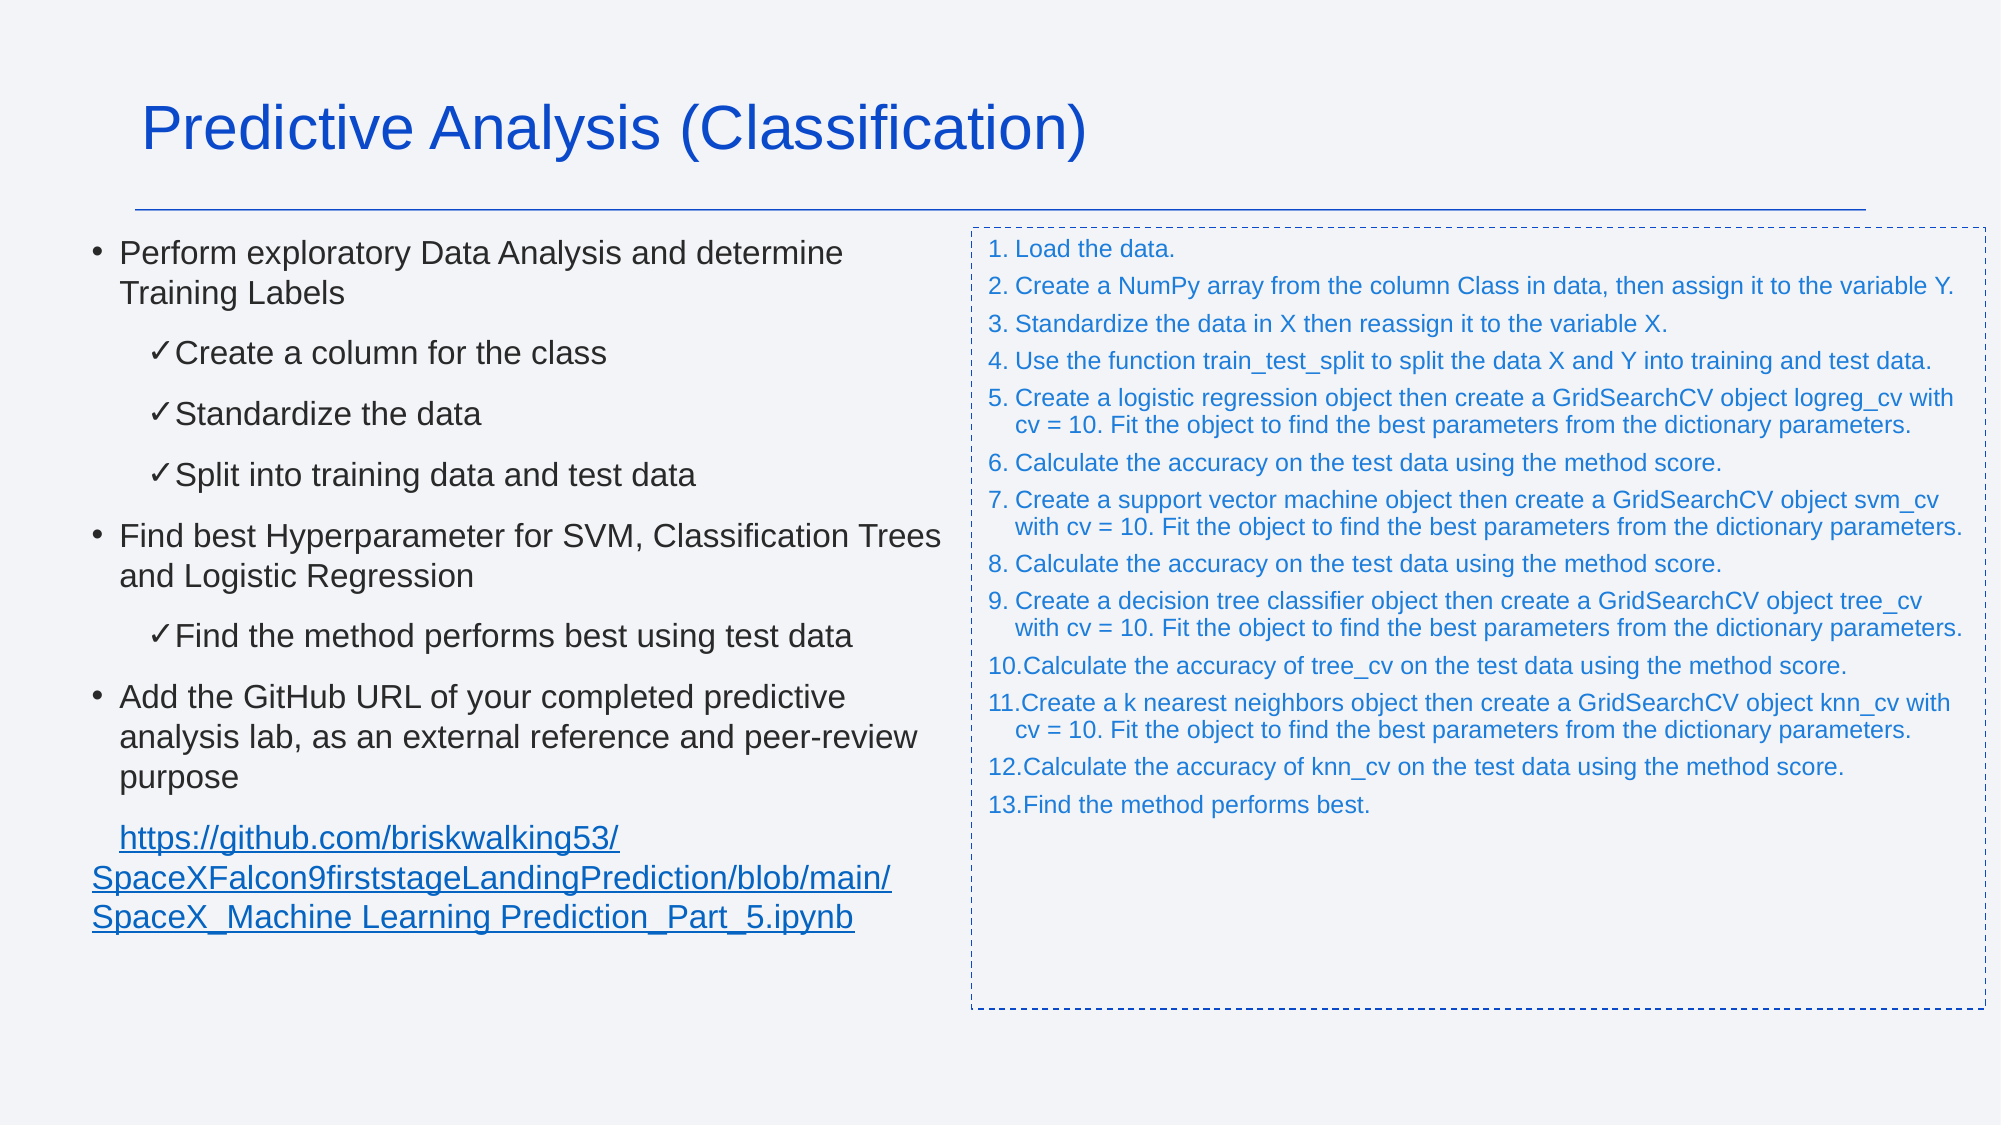

Predictive Analysis (Classification)
Perform exploratory Data Analysis and determine Training Labels
Create a column for the class
Standardize the data
Split into training data and test data
Find best Hyperparameter for SVM, Classification Trees and Logistic Regression
Find the method performs best using test data
Add the GitHub URL of your completed predictive analysis lab, as an external reference and peer-review purpose
https://github.com/briskwalking53/SpaceXFalcon9firststageLandingPrediction/blob/main/SpaceX_Machine Learning Prediction_Part_5.ipynb

Load the data.
Create a NumPy array from the column Class in data, then assign it to the variable Y.
Standardize the data in X then reassign it to the variable X.
Use the function train_test_split to split the data X and Y into training and test data.
Create a logistic regression object then create a GridSearchCV object logreg_cv with cv = 10. Fit the object to find the best parameters from the dictionary parameters.
Calculate the accuracy on the test data using the method score.
Create a support vector machine object then create a GridSearchCV object svm_cv with cv = 10. Fit the object to find the best parameters from the dictionary parameters.
Calculate the accuracy on the test data using the method score.
Create a decision tree classifier object then create a GridSearchCV object tree_cv with cv = 10. Fit the object to find the best parameters from the dictionary parameters.
Calculate the accuracy of tree_cv on the test data using the method score.
Create a k nearest neighbors object then create a GridSearchCV object knn_cv with cv = 10. Fit the object to find the best parameters from the dictionary parameters.
Calculate the accuracy of knn_cv on the test data using the method score.
Find the method performs best.
15